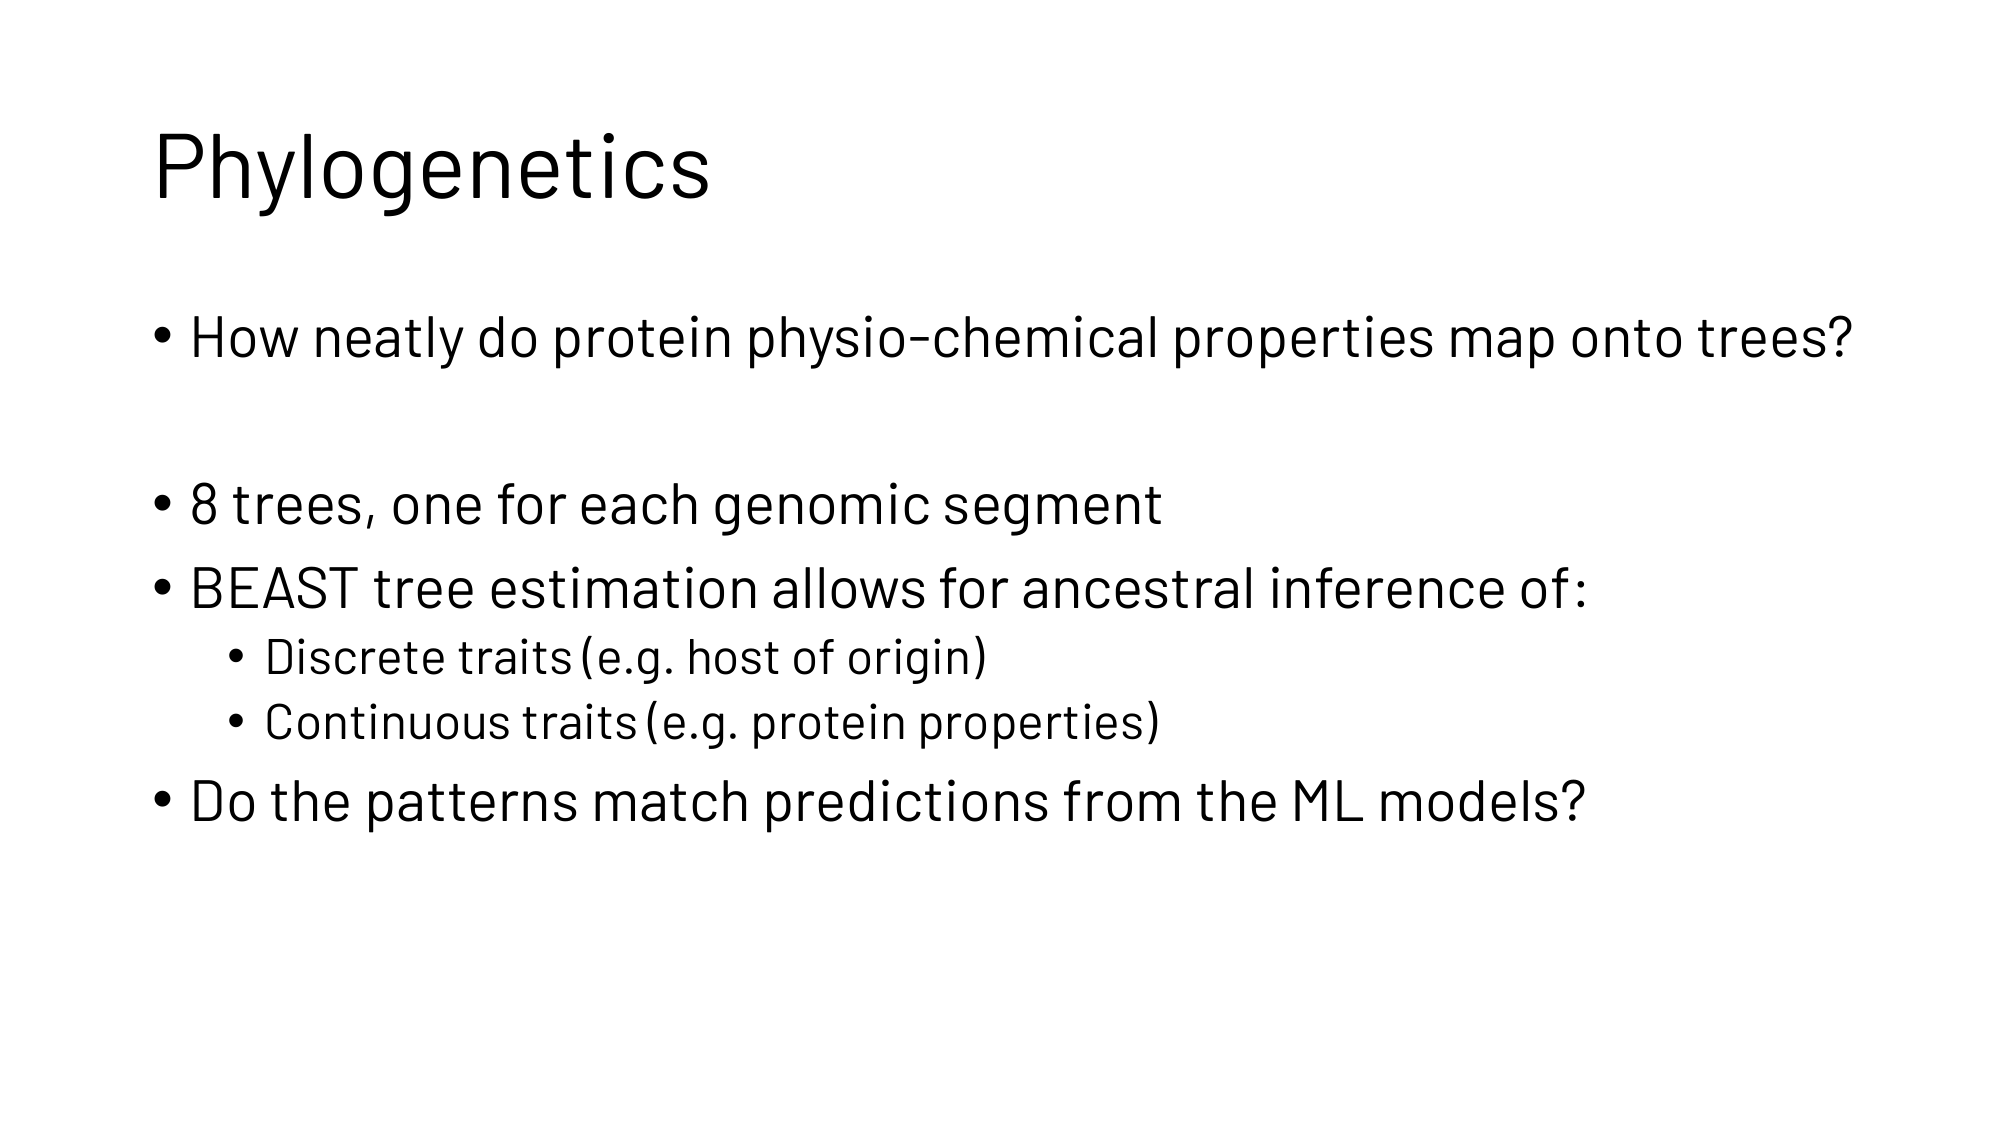

# Phylogenetics
How neatly do protein physio-chemical properties map onto trees?

8 trees, one for each genomic segment
BEAST tree estimation allows for ancestral inference of:
Discrete traits (e.g. host of origin)
Continuous traits (e.g. protein properties)
Do the patterns match predictions from the ML models?